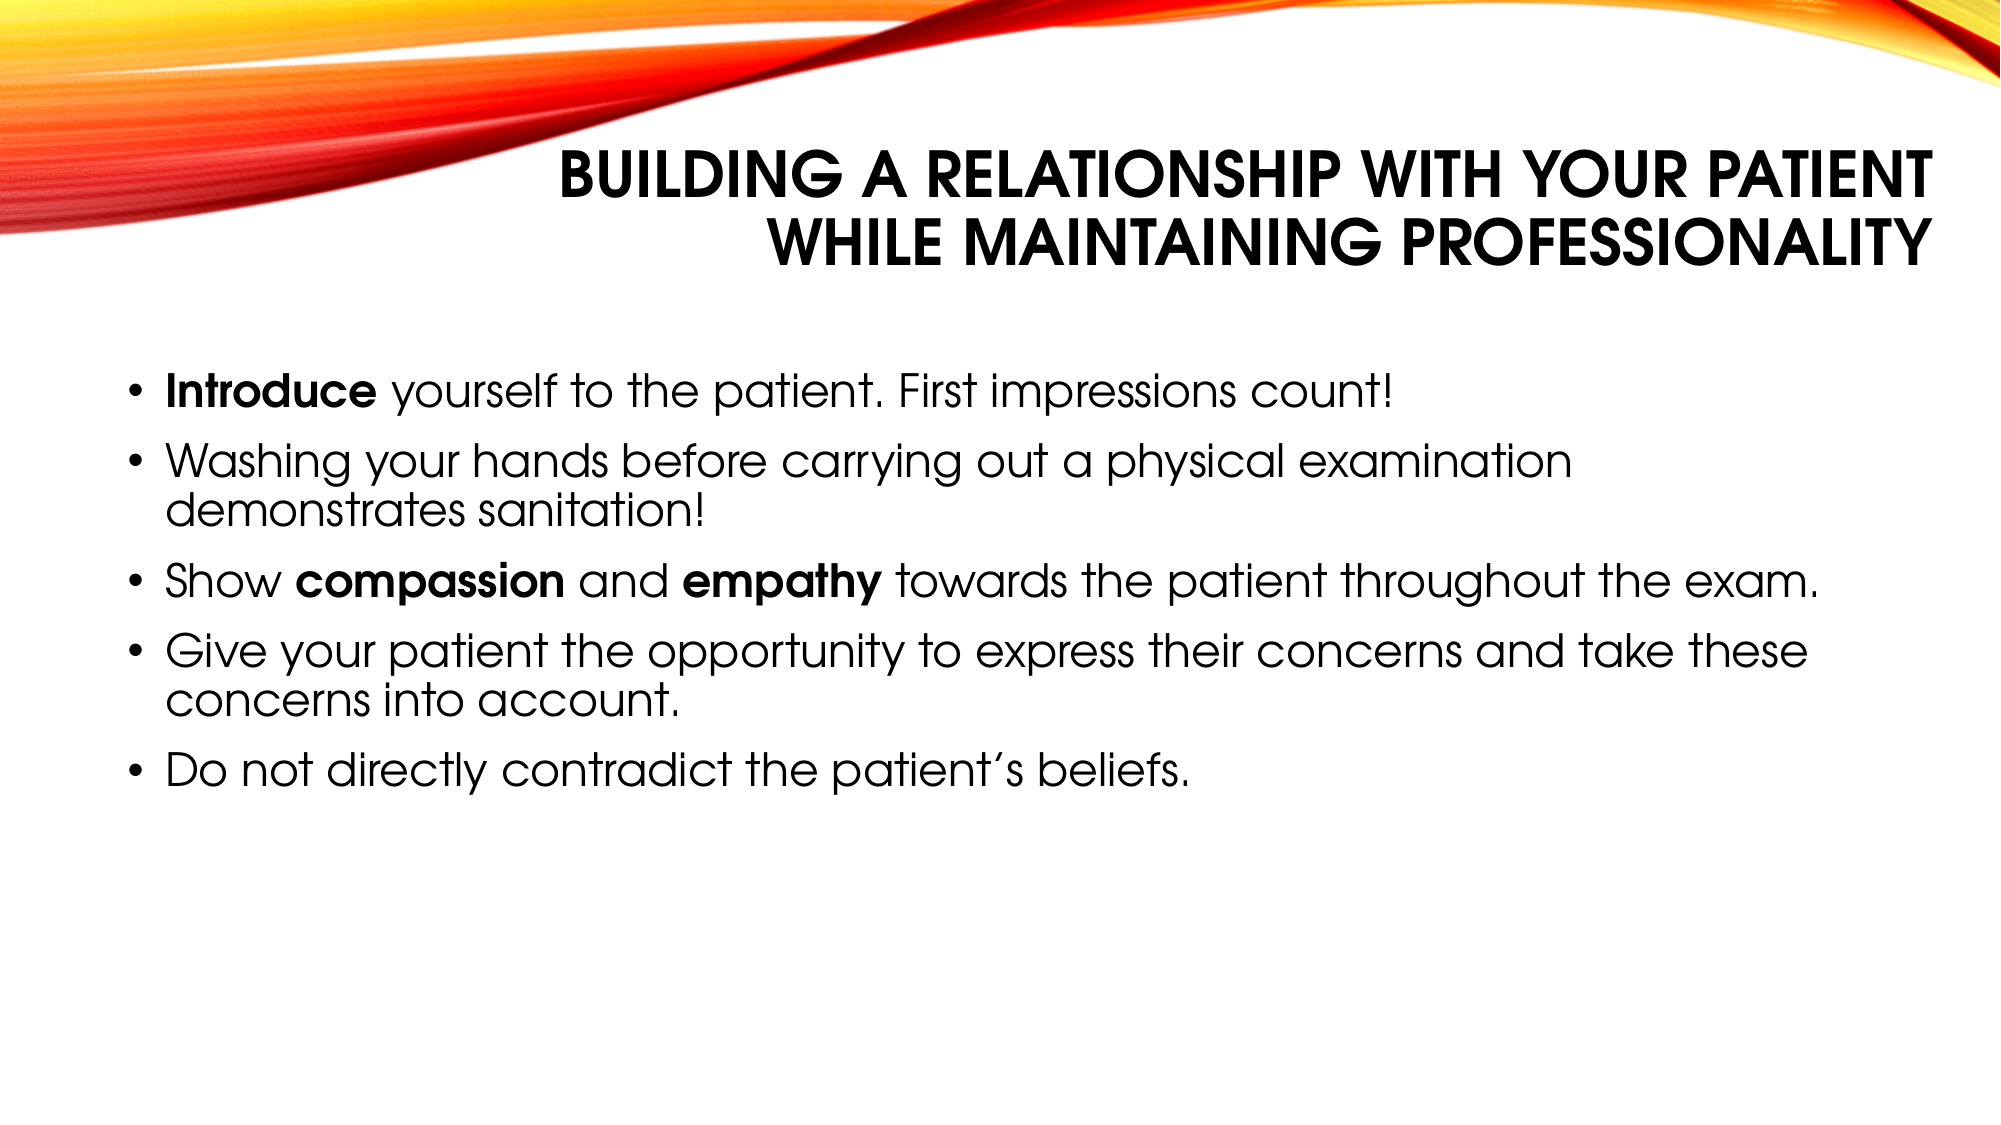

# BUILDING A RELATIONSHIP WITH YOUR PATIENT WHILE MAINTAINING PROFESSIONALITY
Introduce yourself to the patient. First impressions count!
Washing your hands before carrying out a physical examination demonstrates sanitation!
Show compassion and empathy towards the patient throughout the exam.
Give your patient the opportunity to express their concerns and take these concerns into account.
Do not directly contradict the patient’s beliefs.